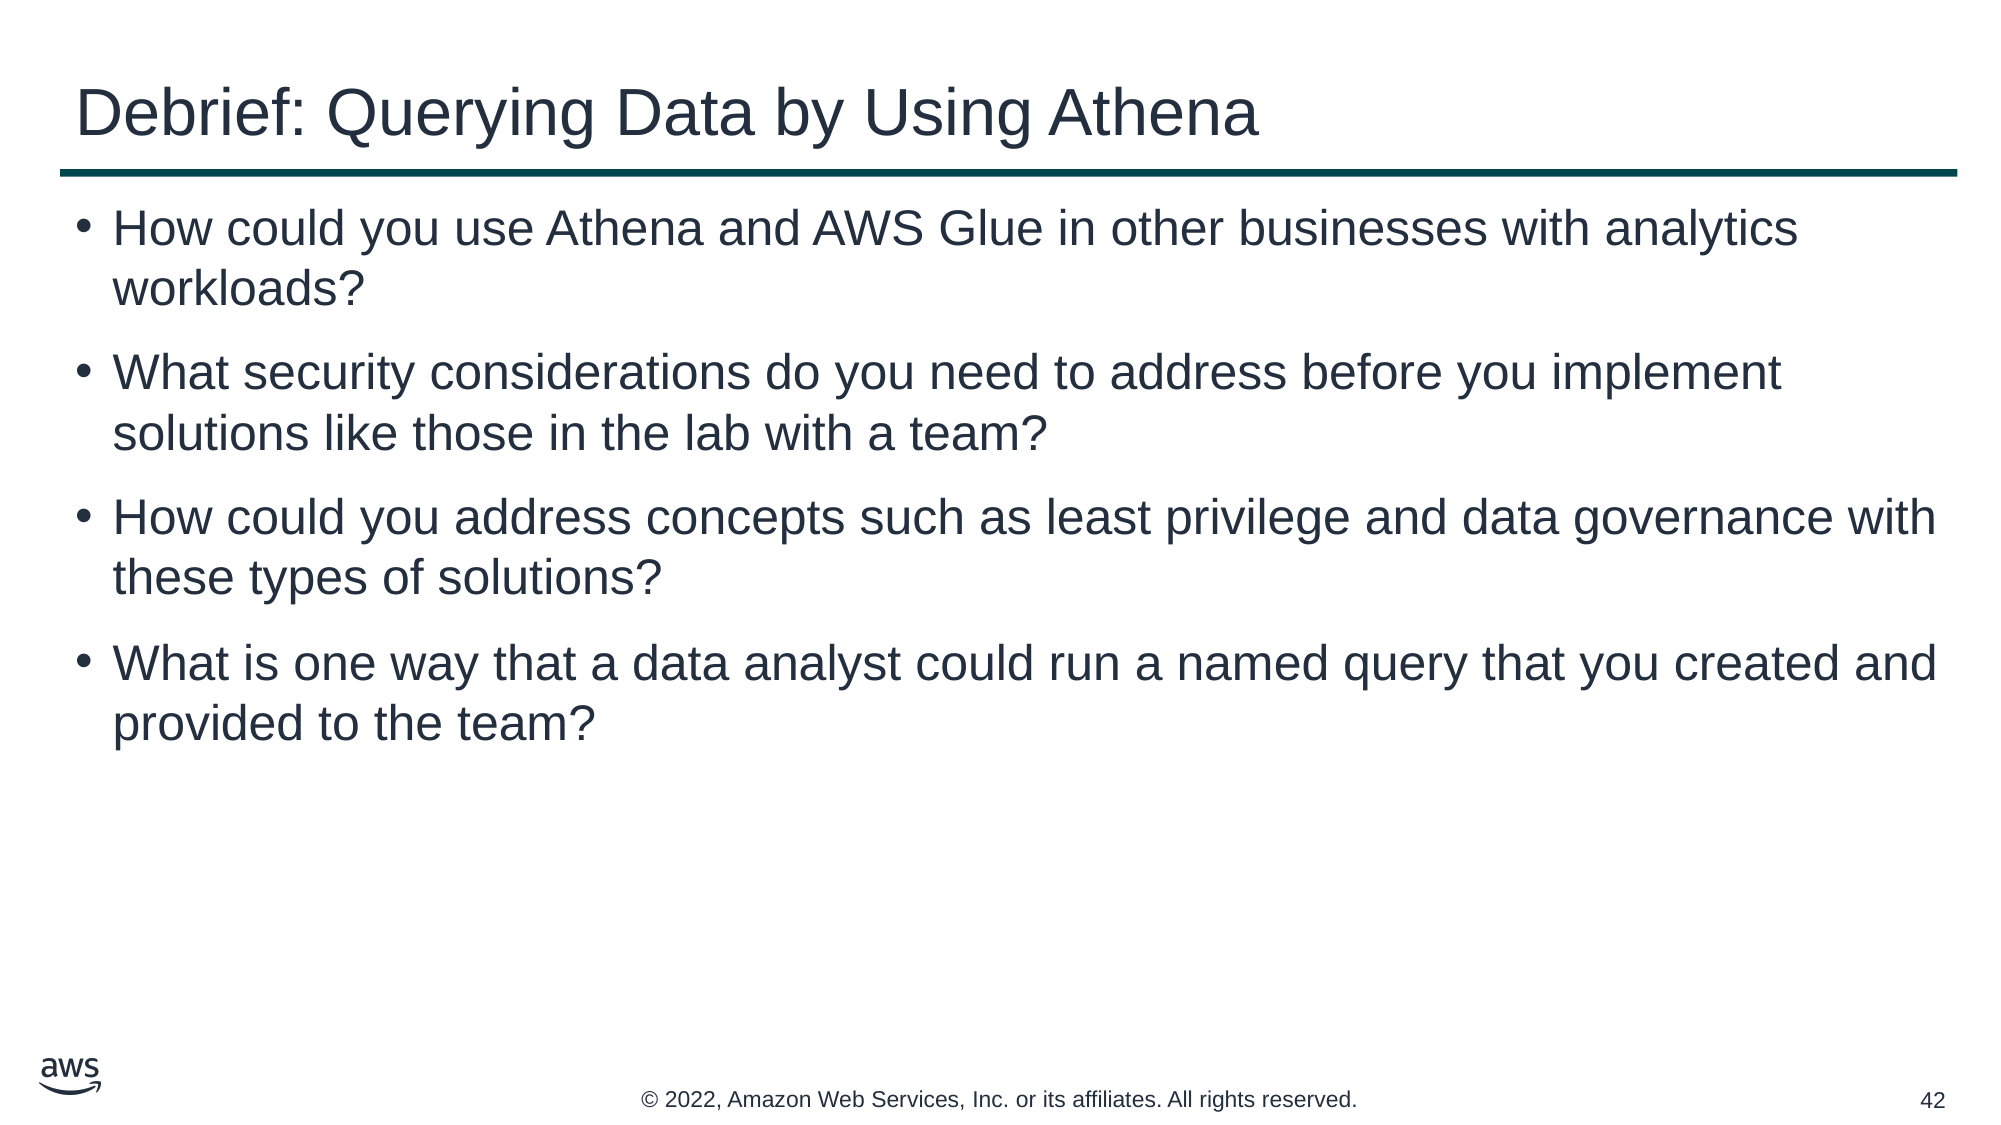

# Debrief: Querying Data by Using Athena
How could you use Athena and AWS Glue in other businesses with analytics workloads?
What security considerations do you need to address before you implement solutions like those in the lab with a team?
How could you address concepts such as least privilege and data governance with these types of solutions?
What is one way that a data analyst could run a named query that you created and provided to the team?
42